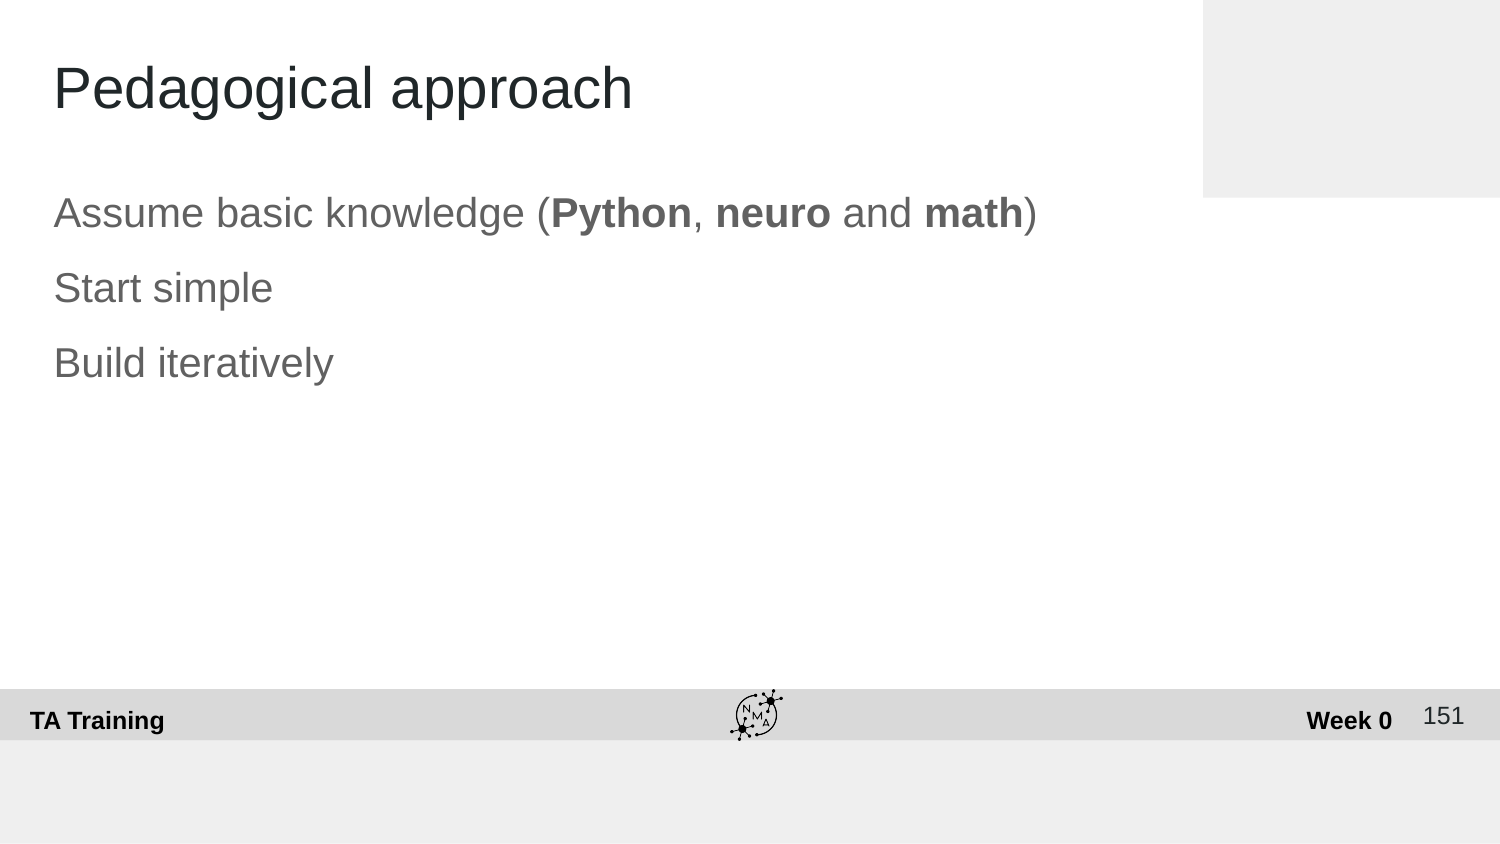

# Pedagogical approach
Assume basic knowledge (Python, neuro and math)
Start simple
Build iteratively

151